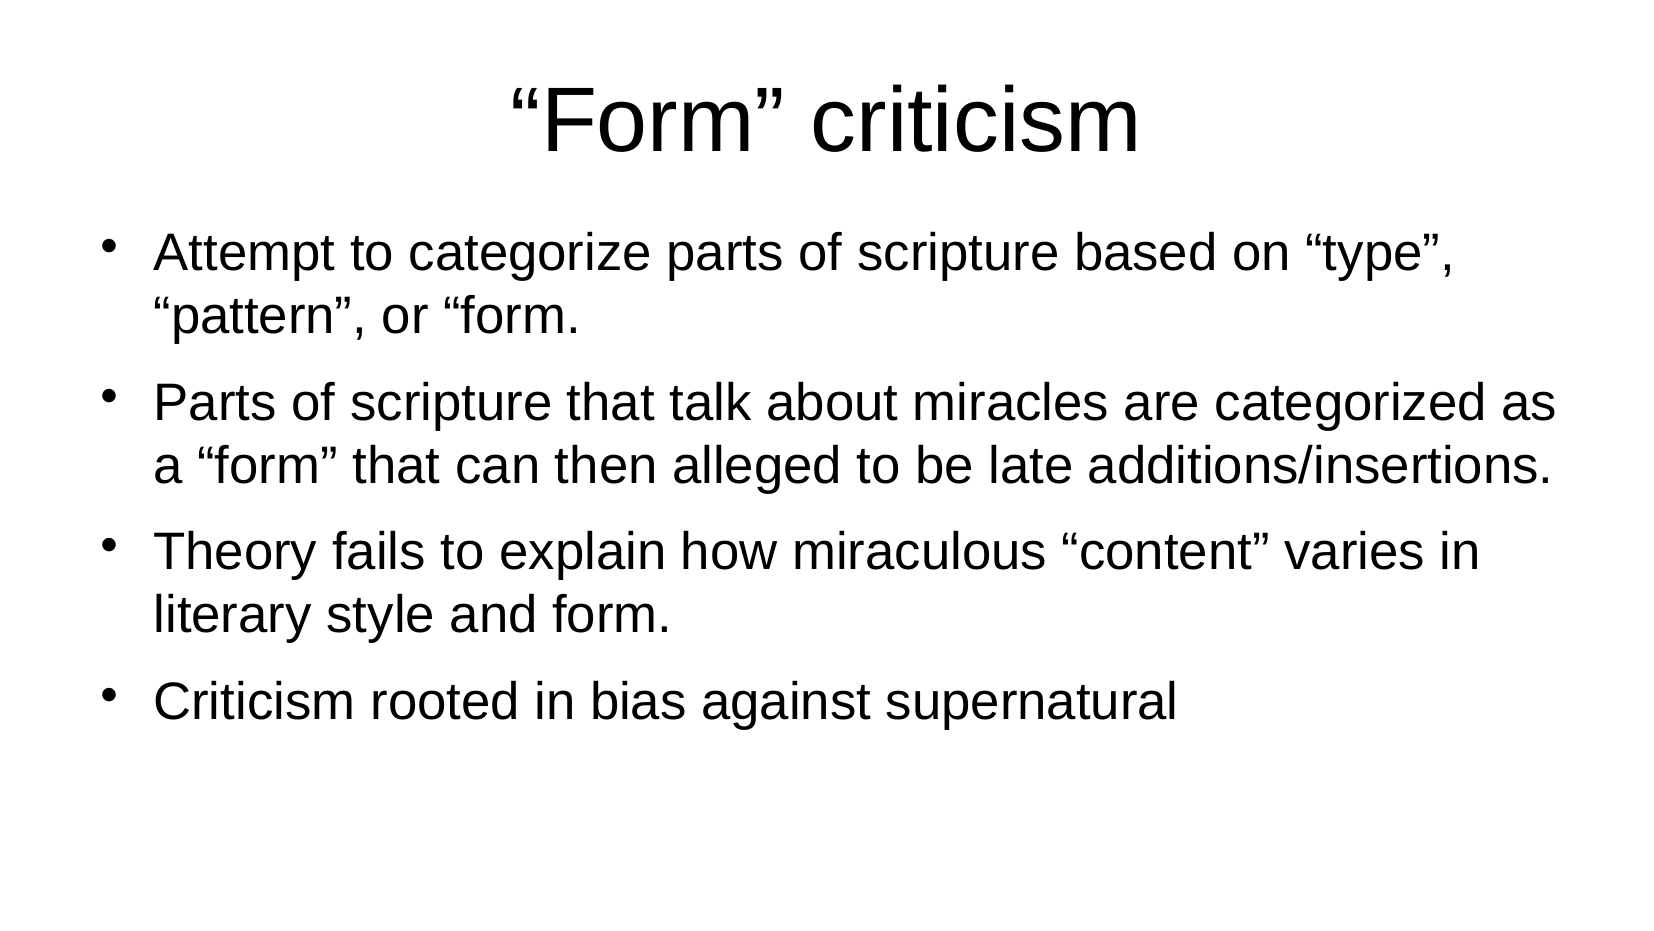

# “Form” criticism
Attempt to categorize parts of scripture based on “type”, “pattern”, or “form.
Parts of scripture that talk about miracles are categorized as a “form” that can then alleged to be late additions/insertions.
Theory fails to explain how miraculous “content” varies in literary style and form.
Criticism rooted in bias against supernatural